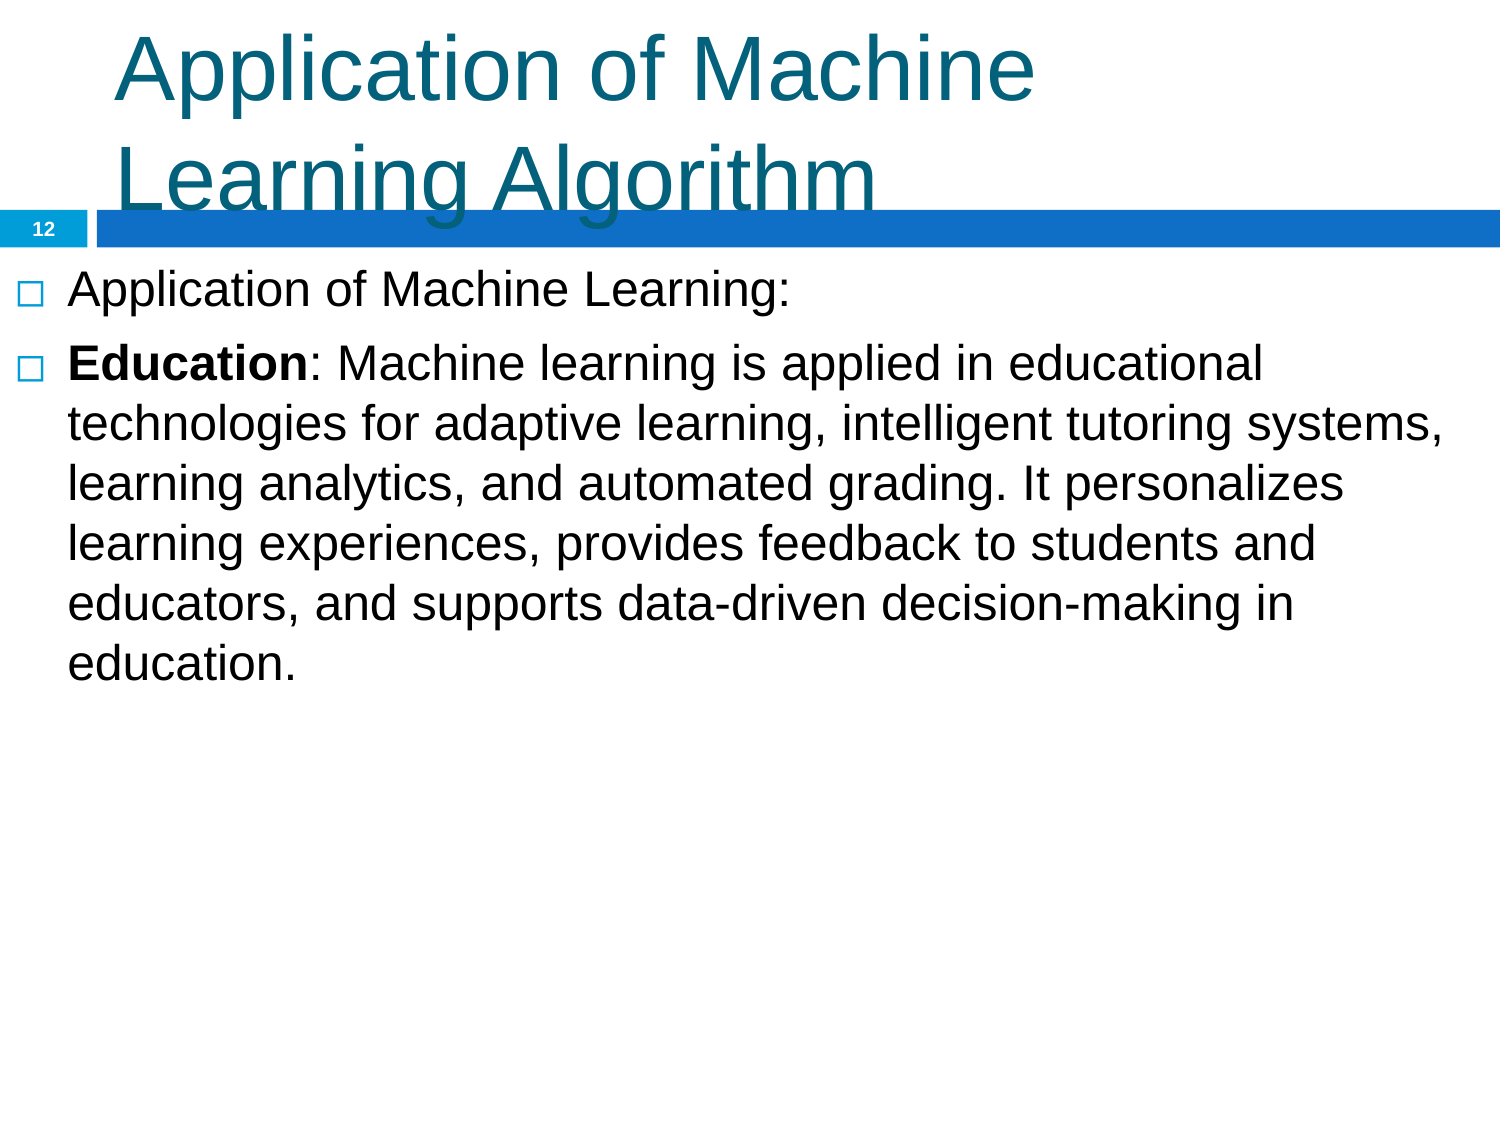

# Application of Machine  Learning Algorithm
12
Application of Machine Learning:
Education: Machine learning is applied in educational technologies for adaptive learning, intelligent tutoring systems, learning analytics, and automated grading. It personalizes learning experiences, provides feedback to students and educators, and supports data-driven decision-making in education.